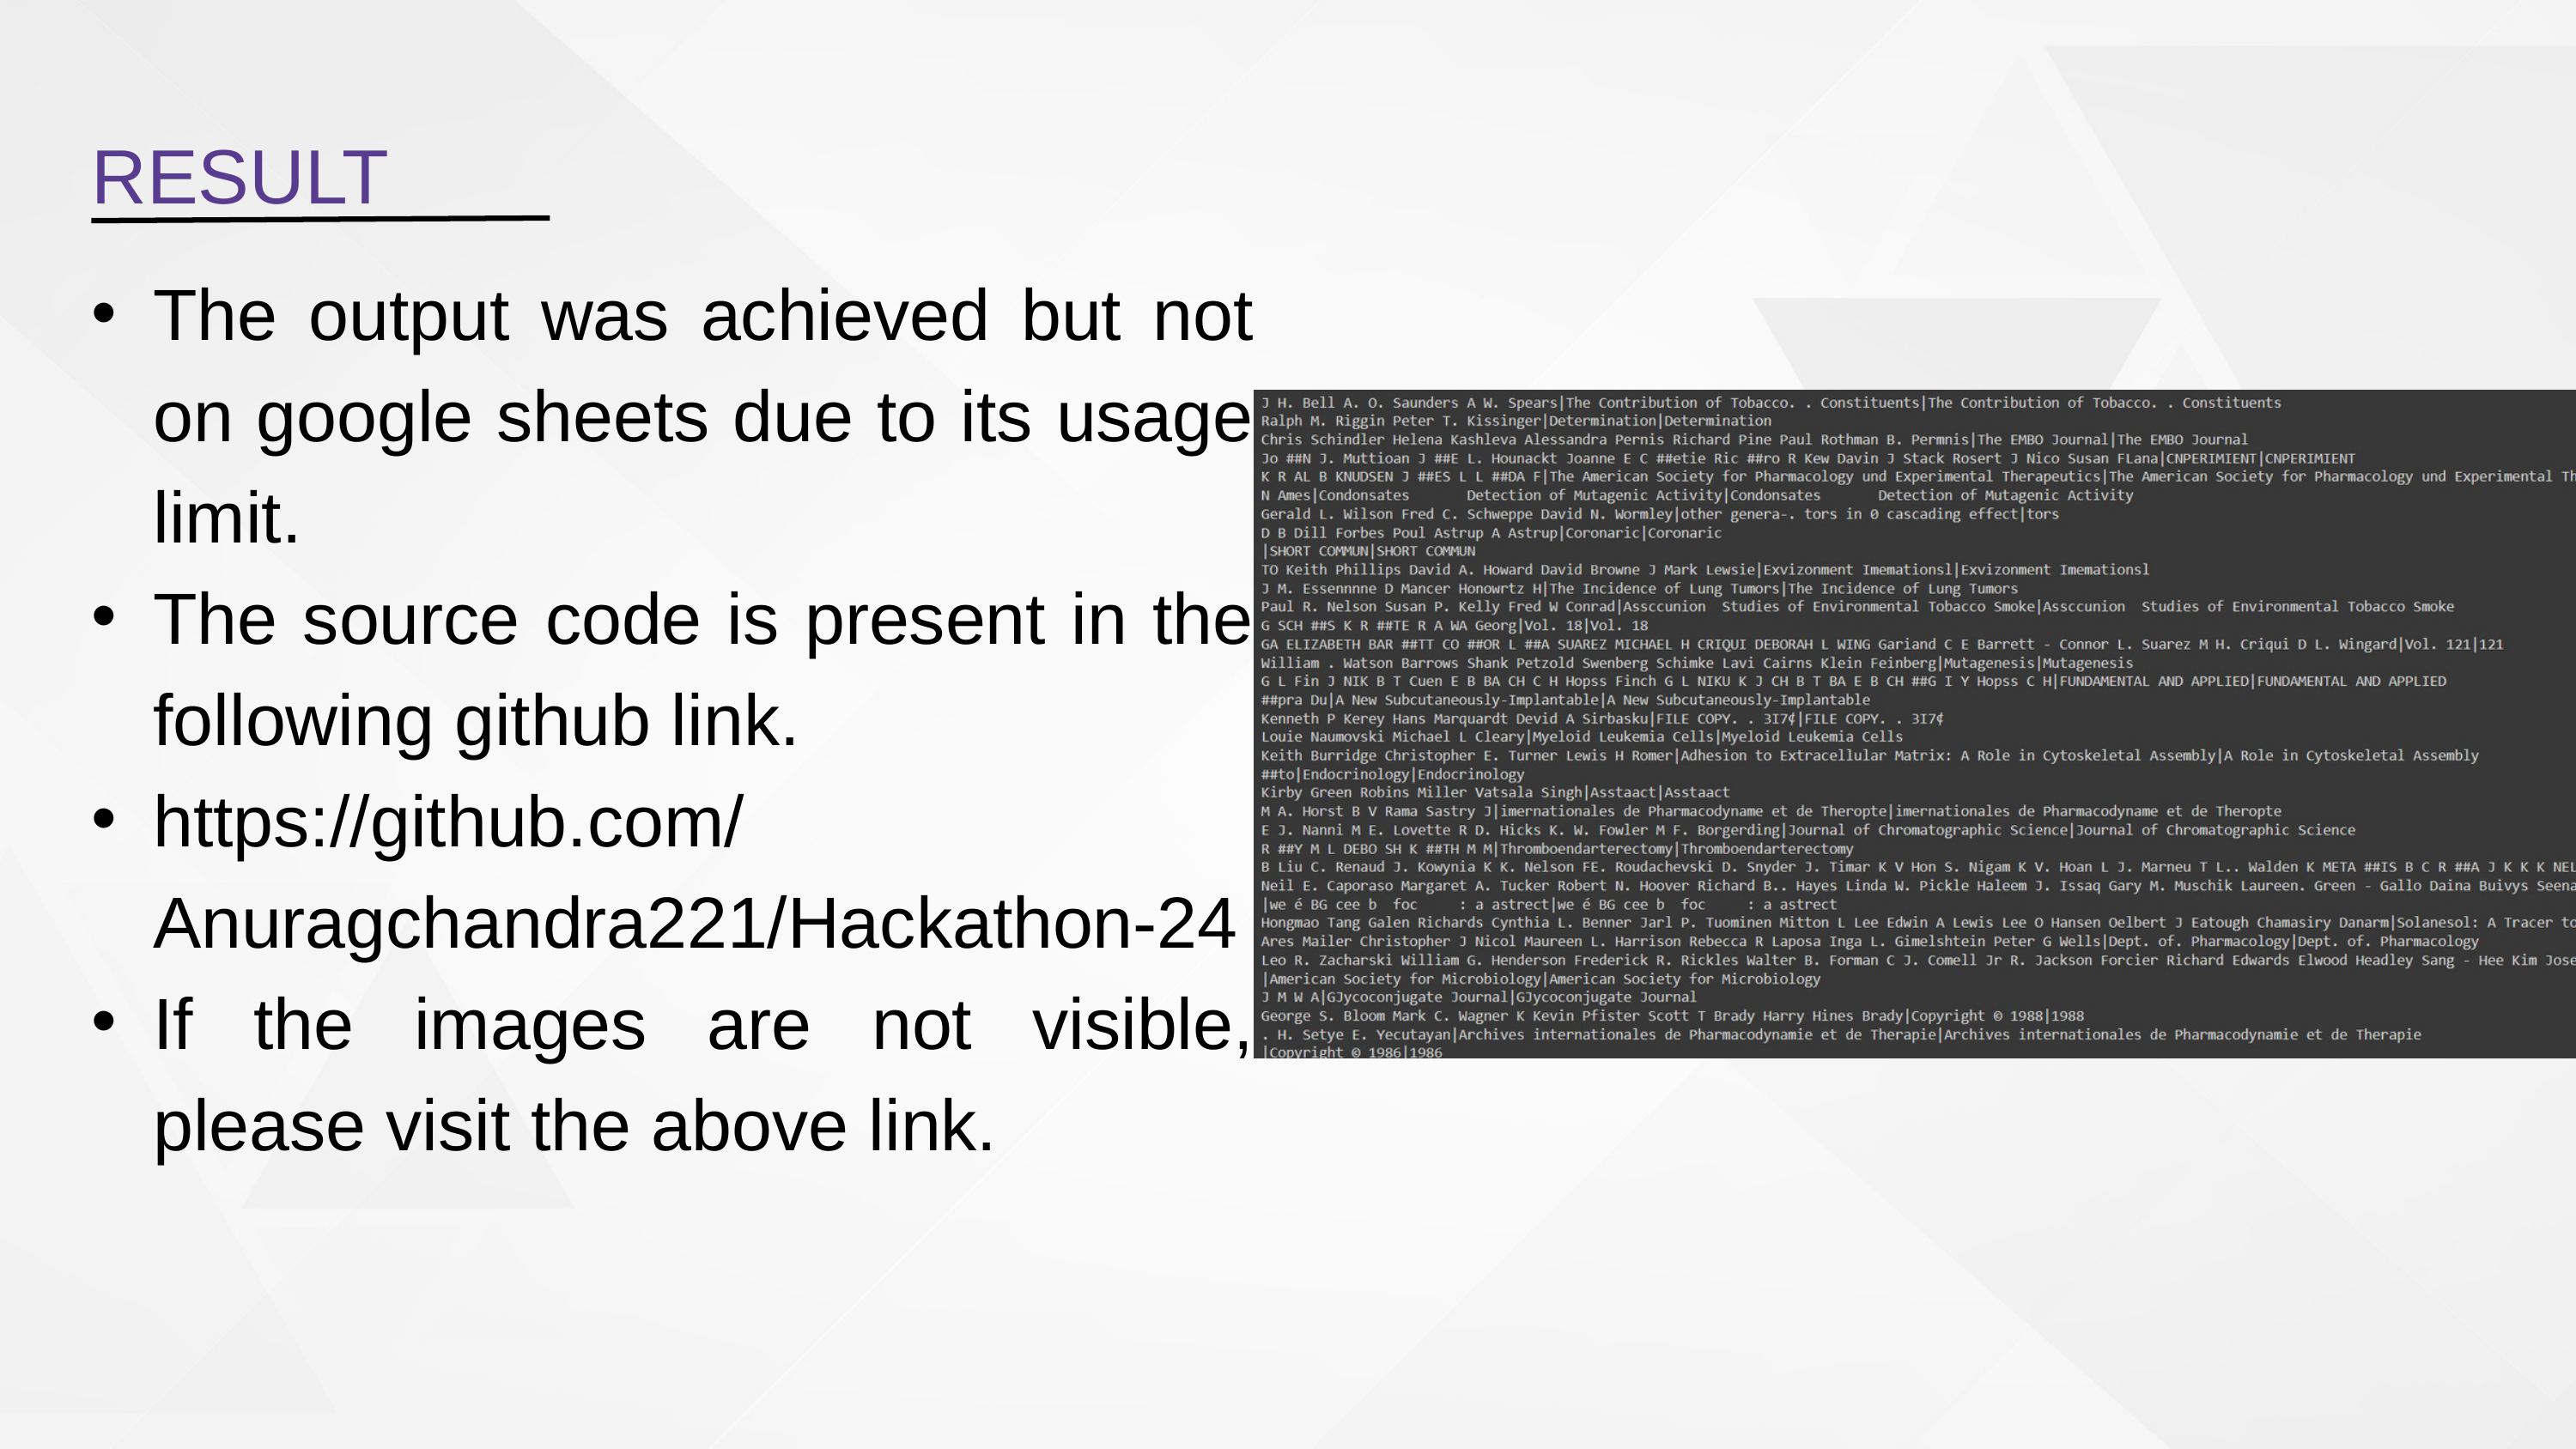

RESULT

The output was achieved but not on google sheets due to its usage limit.
The source code is present in the following github link.
https://github.com/Anuragchandra221/Hackathon-24
If the images are not visible, please visit the above link.